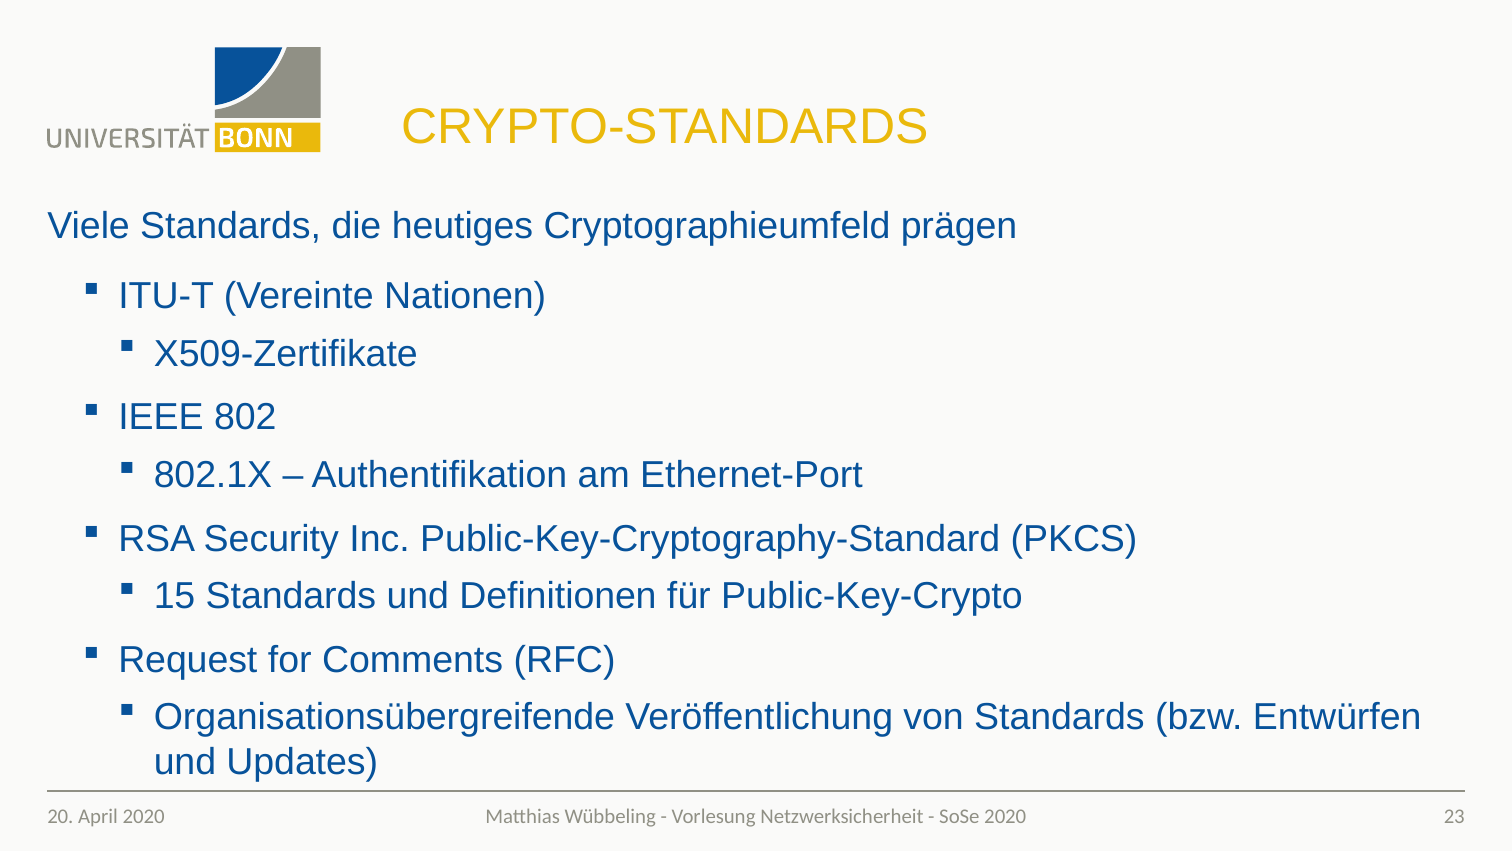

# Crypto-Standards
Viele Standards, die heutiges Cryptographieumfeld prägen
ITU-T (Vereinte Nationen)
X509-Zertifikate
IEEE 802
802.1X – Authentifikation am Ethernet-Port
RSA Security Inc. Public-Key-Cryptography-Standard (PKCS)
15 Standards und Definitionen für Public-Key-Crypto
Request for Comments (RFC)
Organisationsübergreifende Veröffentlichung von Standards (bzw. Entwürfen und Updates)
20. April 2020
23
Matthias Wübbeling - Vorlesung Netzwerksicherheit - SoSe 2020